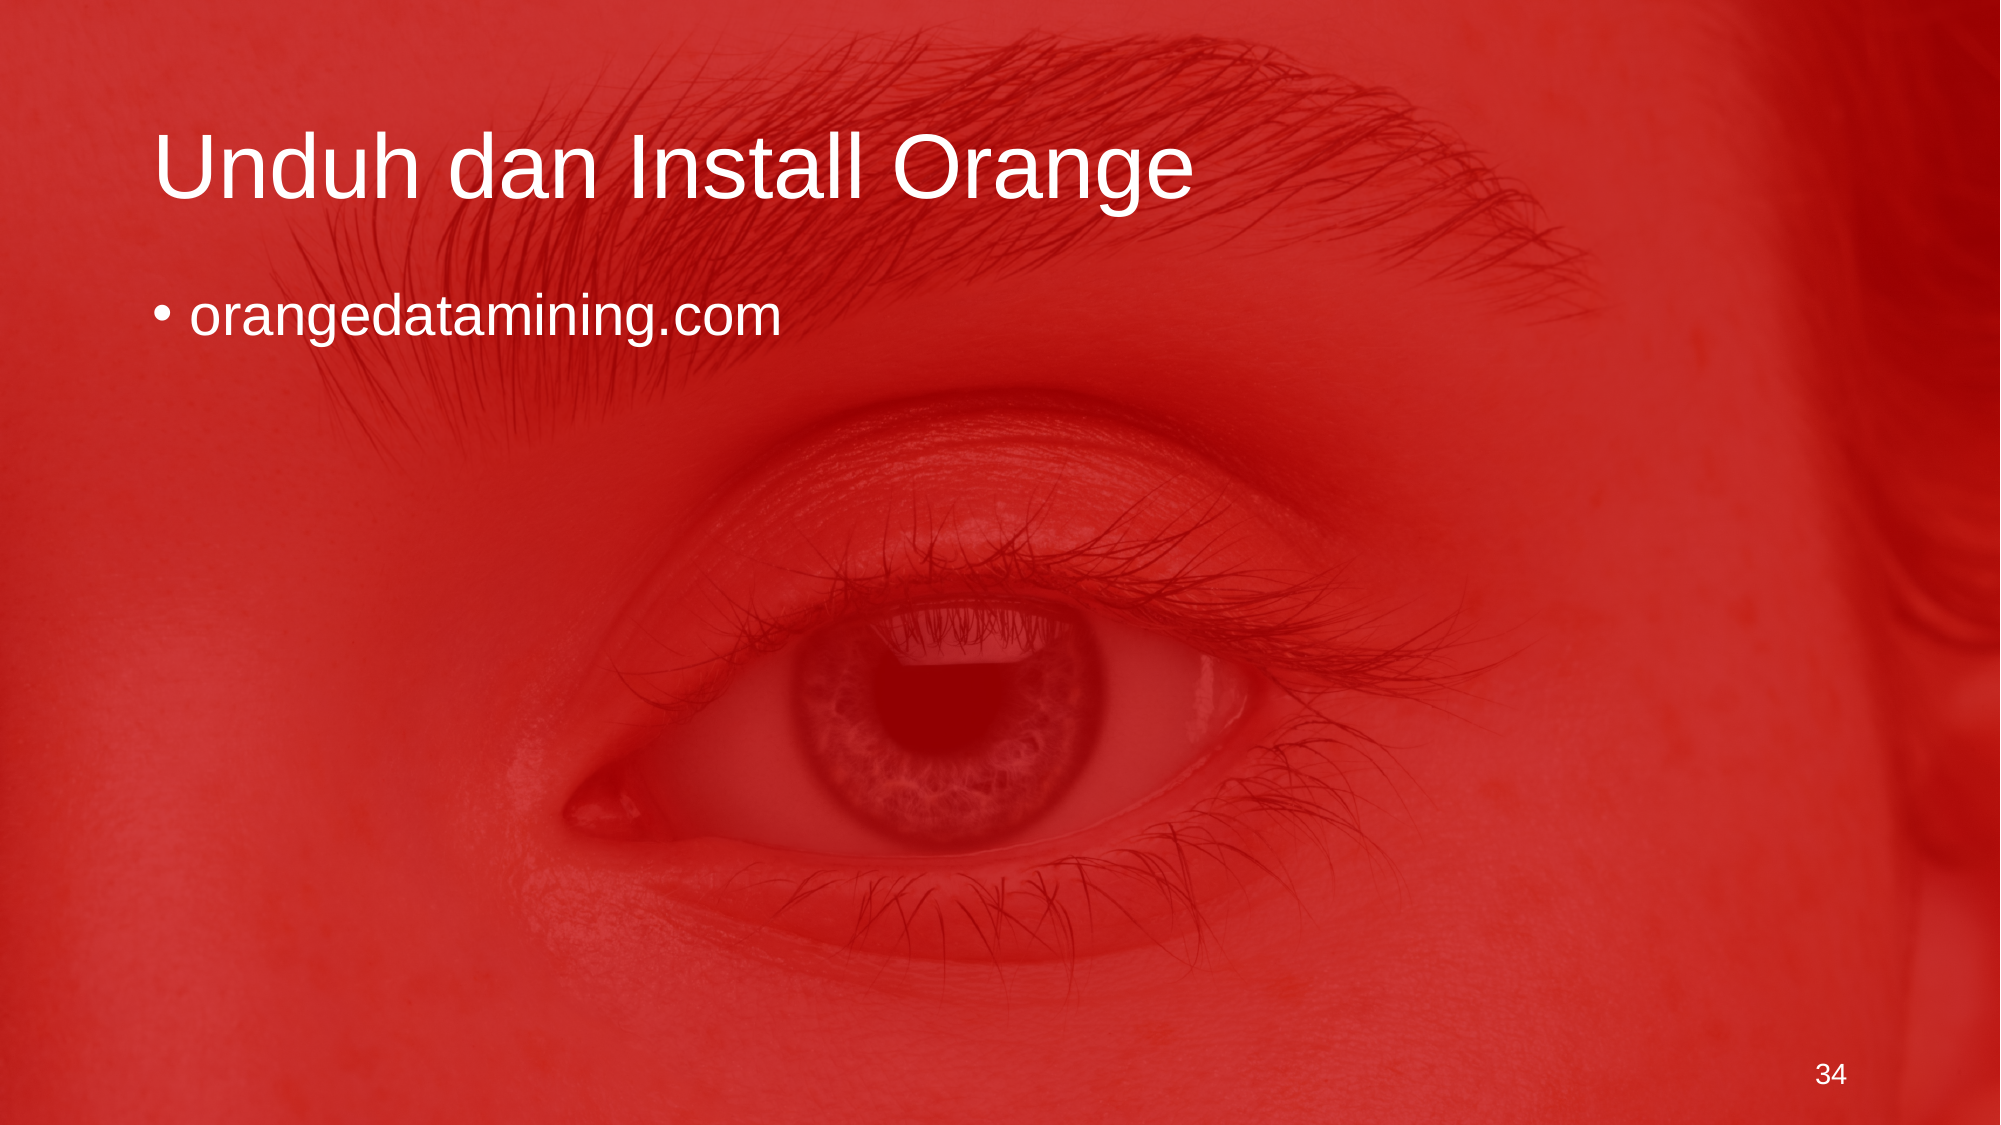

# Unduh dan Install Orange
orangedatamining.com
34